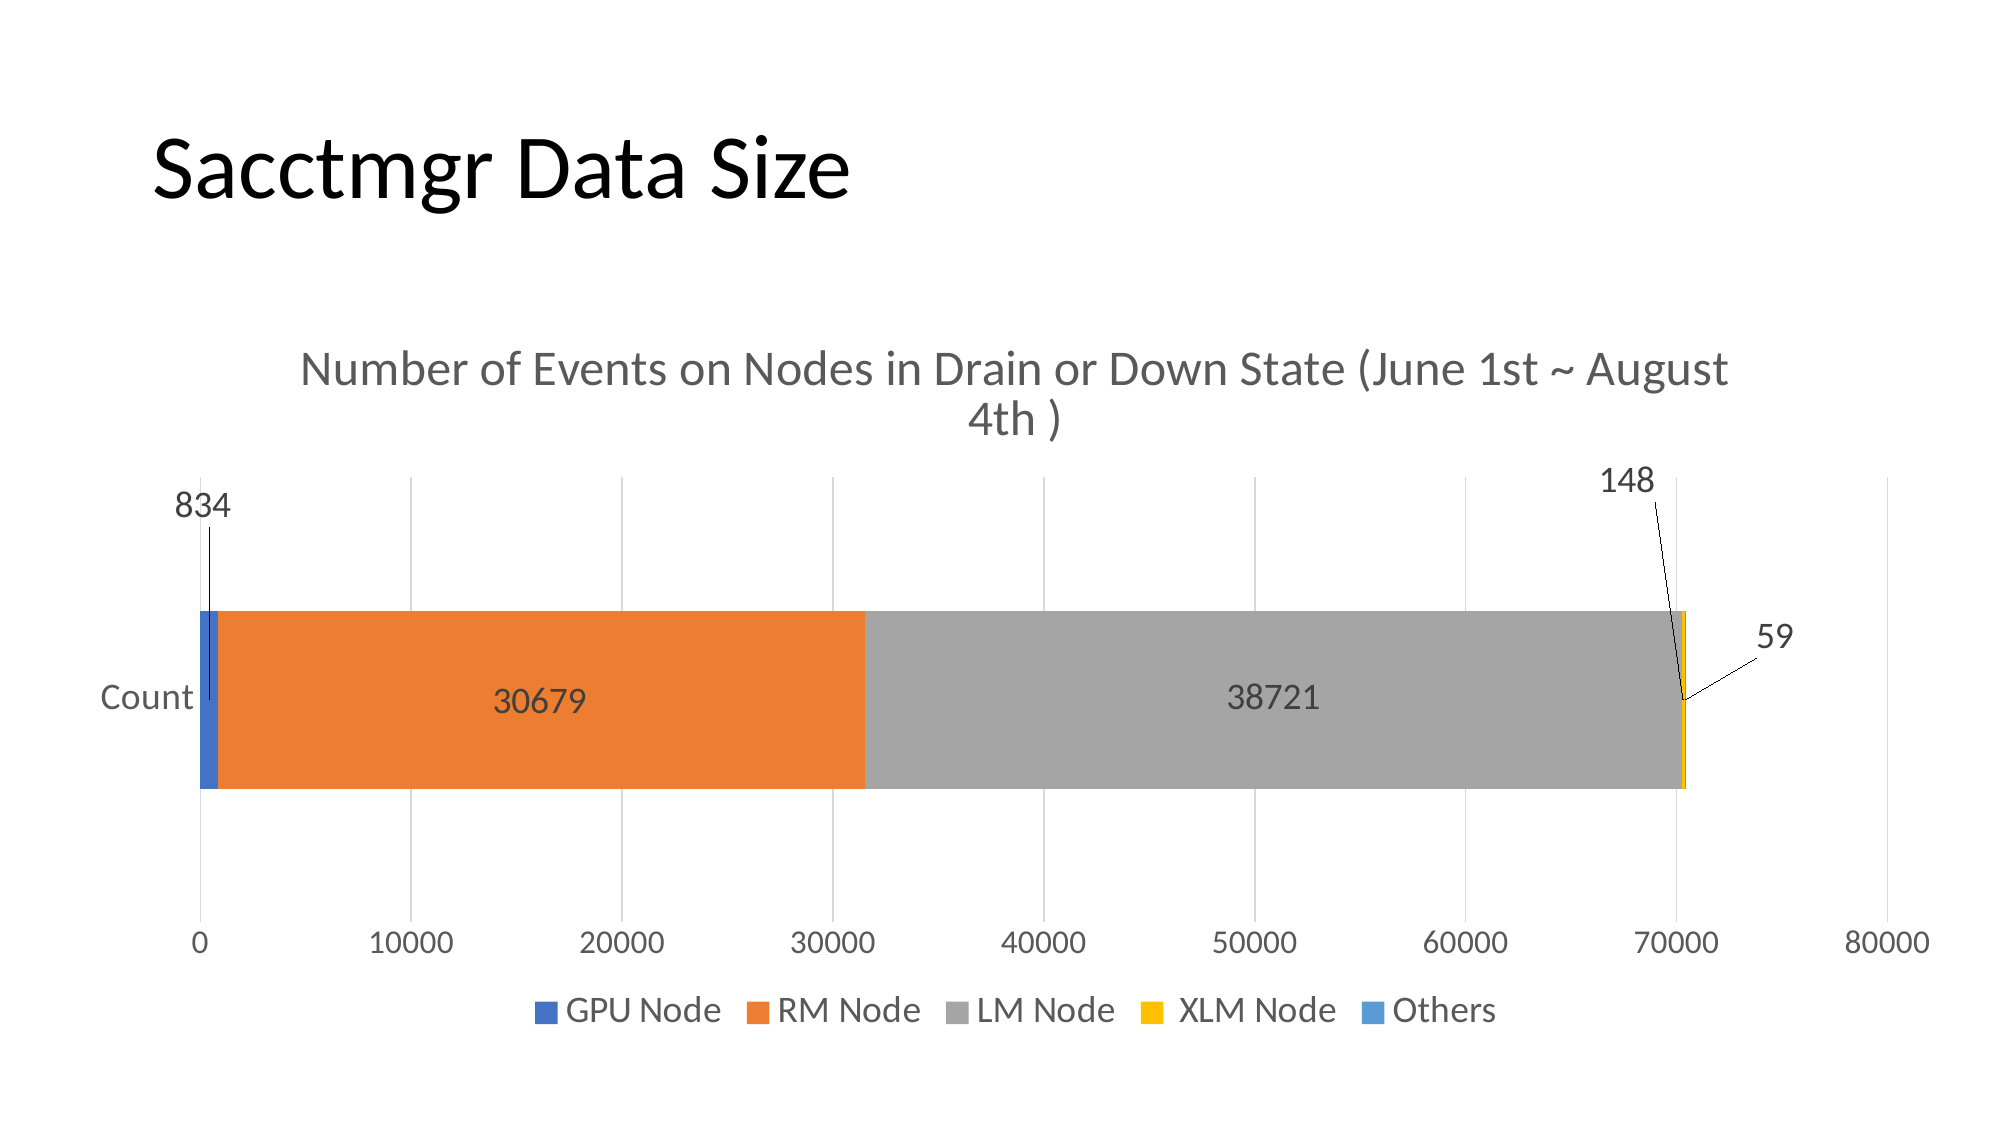

# Sacctmgr Data Size

### Chart: Number of Events on Nodes in Drain or Down State (June 1st ~ August 4th )

| Category | GPU Node | RM Node | LM Node |  XLM Node | Others |
|---|---|---|---|---|---|
| Count | 834.0 | 30679.0 | 38721.0 | 148.0 | 59.0 |